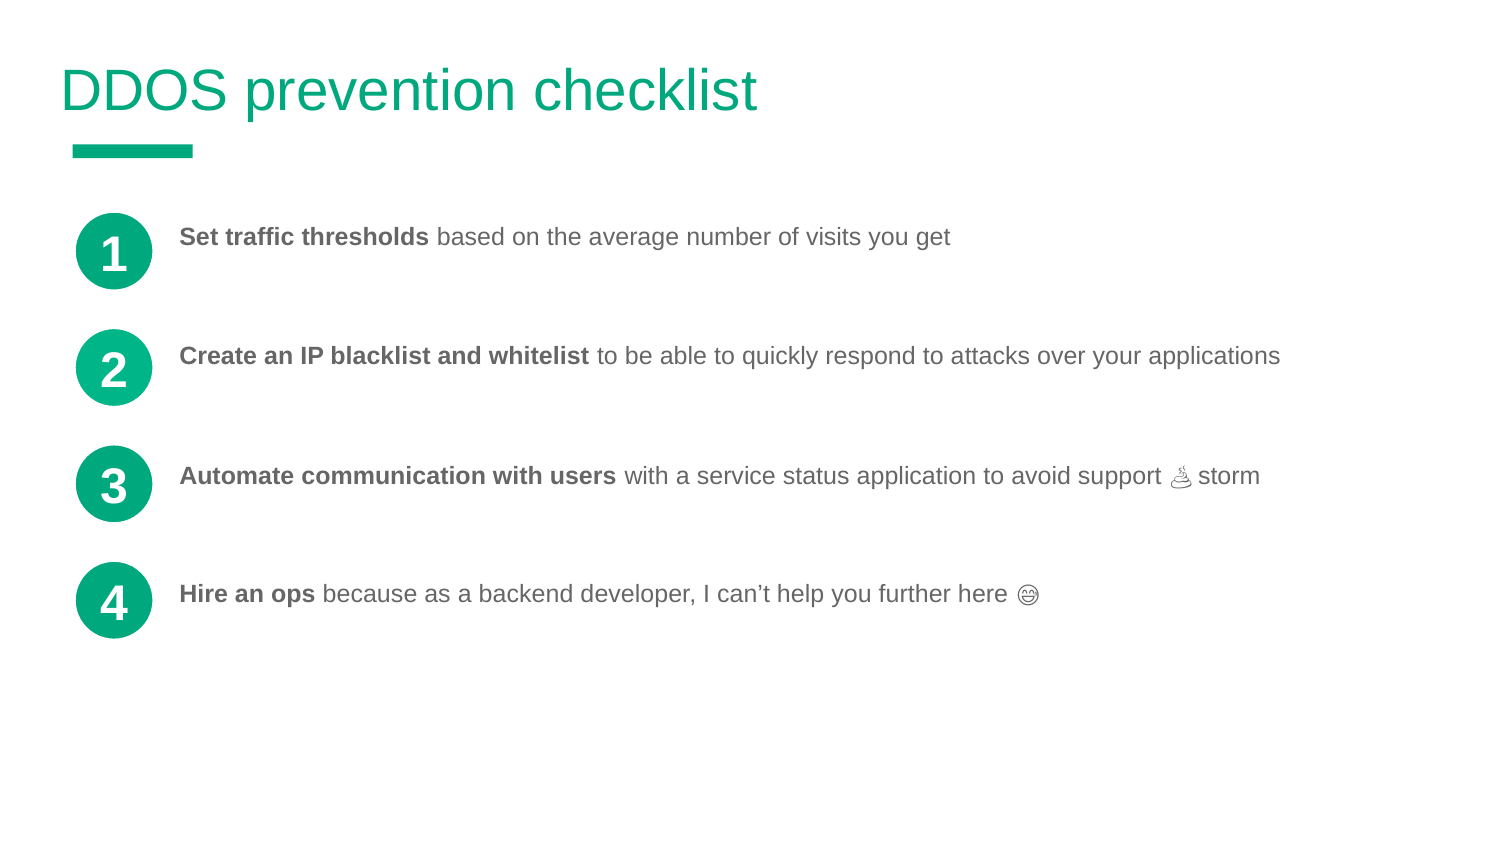

DDOS prevention checklist

Set traffic thresholds based on the average number of visits you get
1
Create an IP blacklist and whitelist to be able to quickly respond to attacks over your applications
2
3
Automate communication with users with a service status application to avoid support 💩 storm

4
Hire an ops because as a backend developer, I can’t help you further here 😅